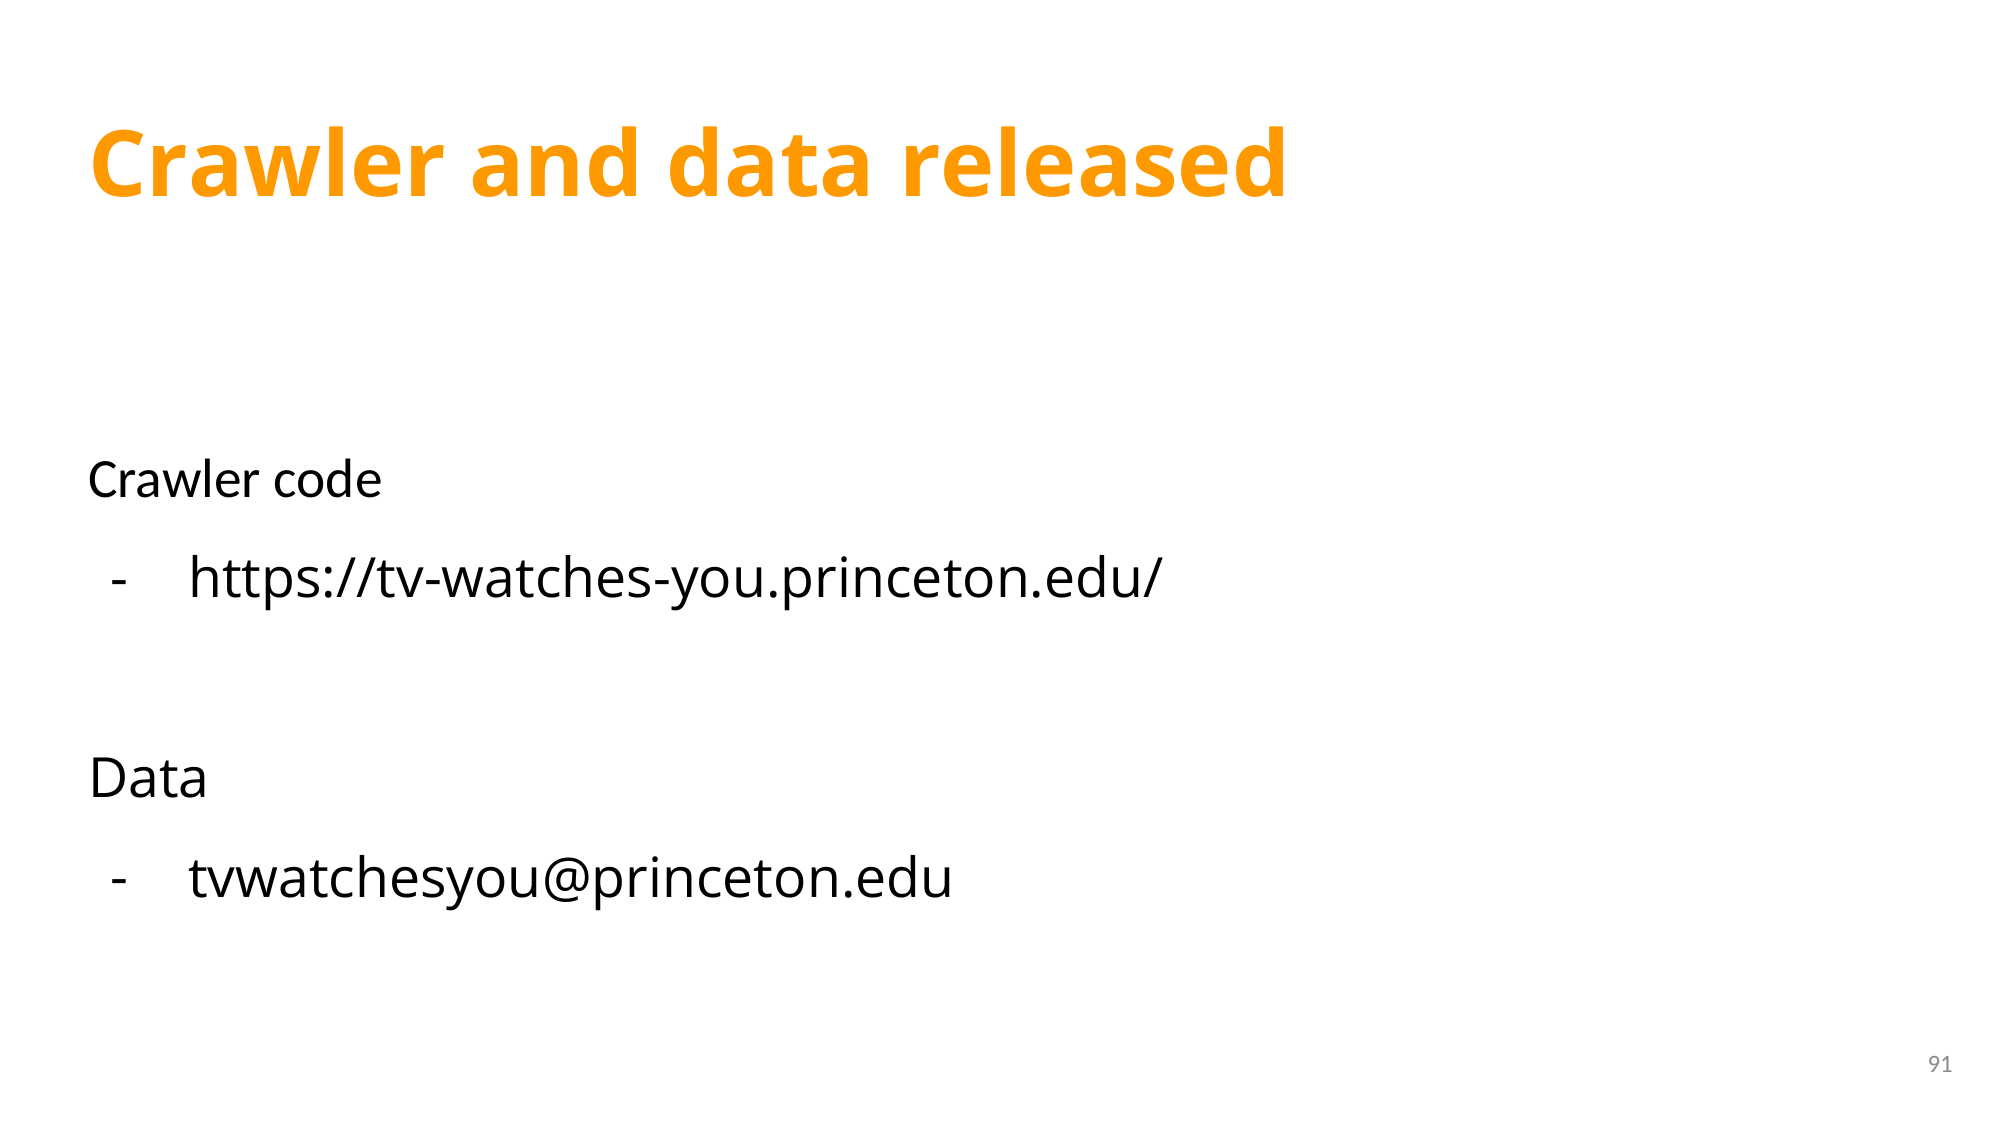

# Crawler and data released
Crawler code
https://tv-watches-you.princeton.edu/

Data
tvwatchesyou@princeton.edu
91